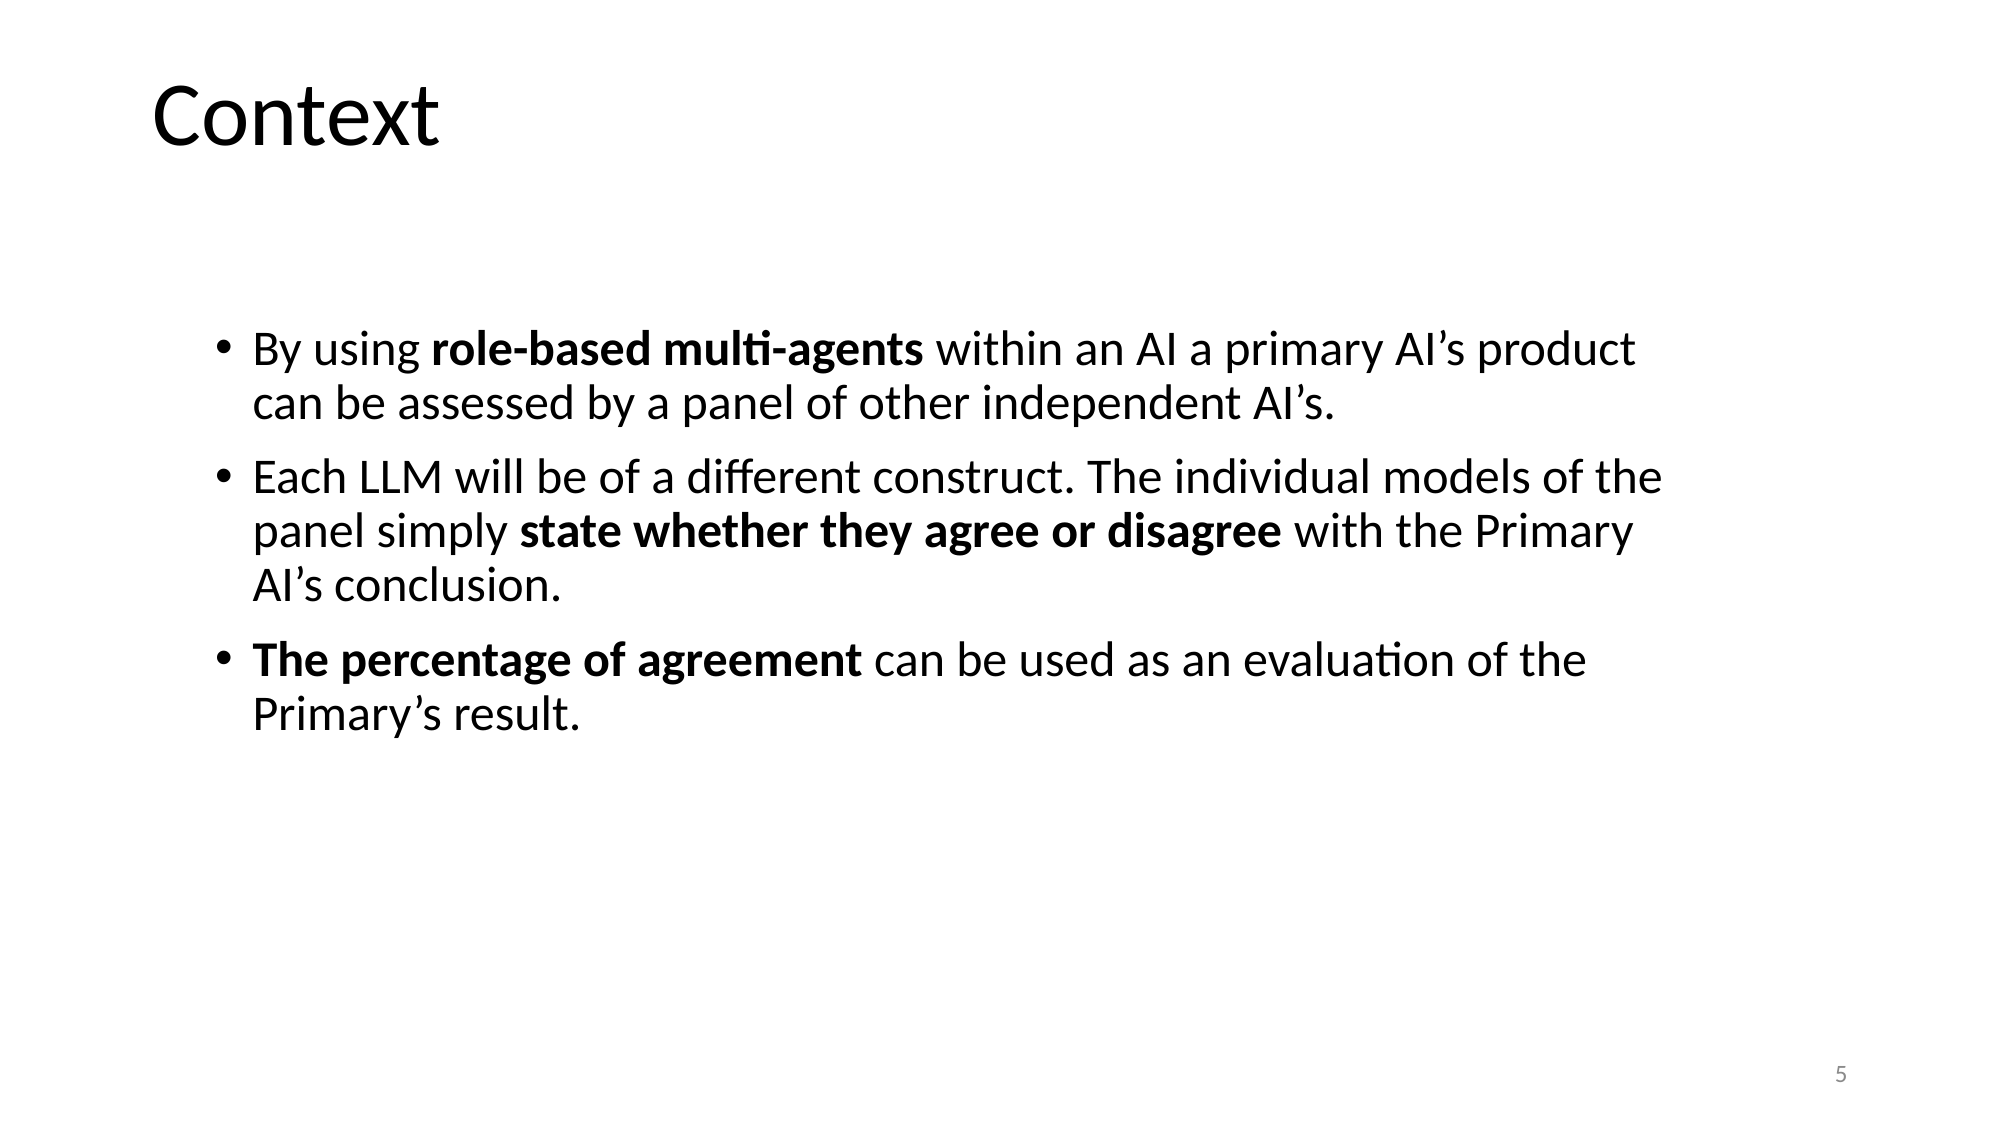

# Context
By using role-based multi-agents within an AI a primary AI’s product can be assessed by a panel of other independent AI’s.
Each LLM will be of a different construct. The individual models of the panel simply state whether they agree or disagree with the Primary AI’s conclusion.
The percentage of agreement can be used as an evaluation of the Primary’s result.

5